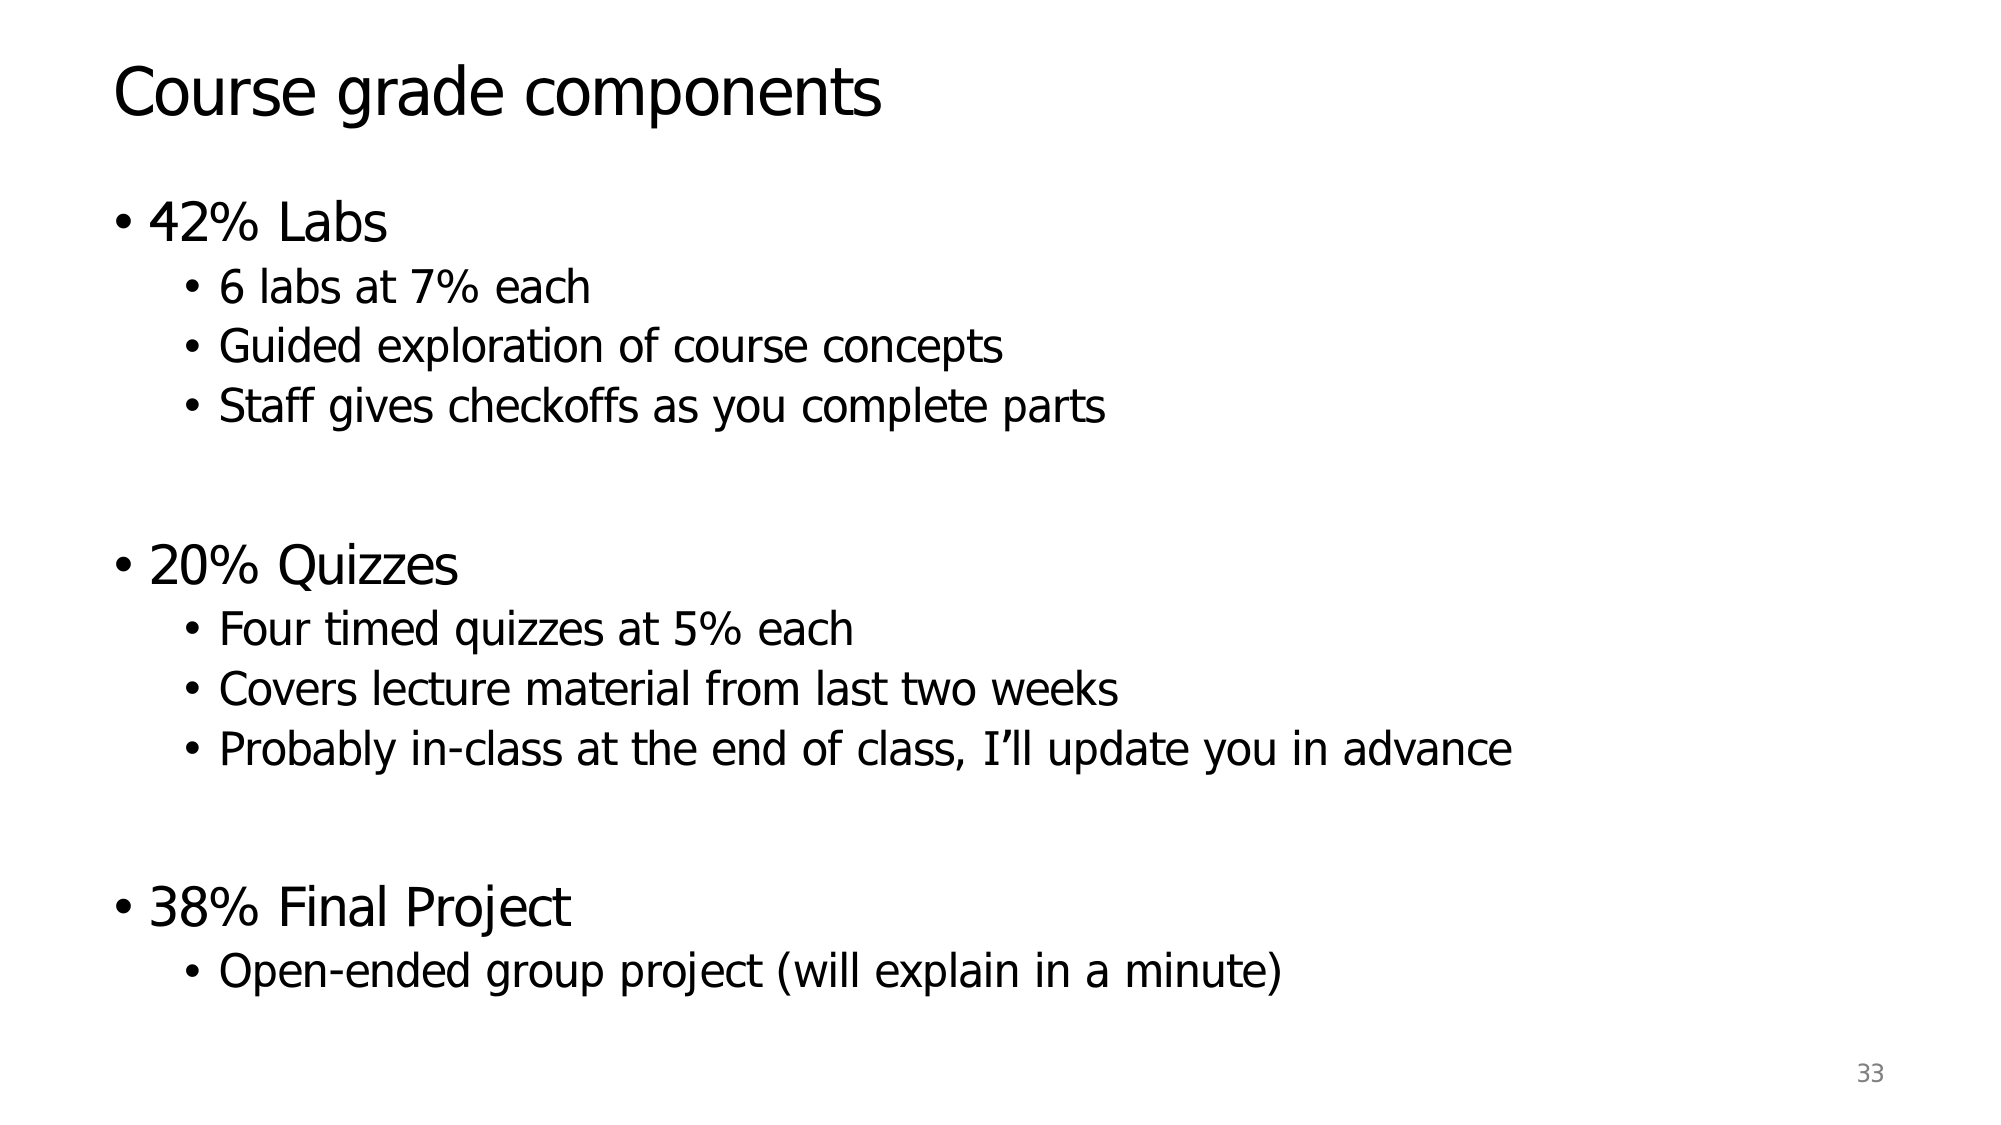

# Course grade components
42% Labs
6 labs at 7% each
Guided exploration of course concepts
Staff gives checkoffs as you complete parts

20% Quizzes
Four timed quizzes at 5% each
Covers lecture material from last two weeks
Probably in-class at the end of class, I’ll update you in advance

38% Final Project
Open-ended group project (will explain in a minute)
33